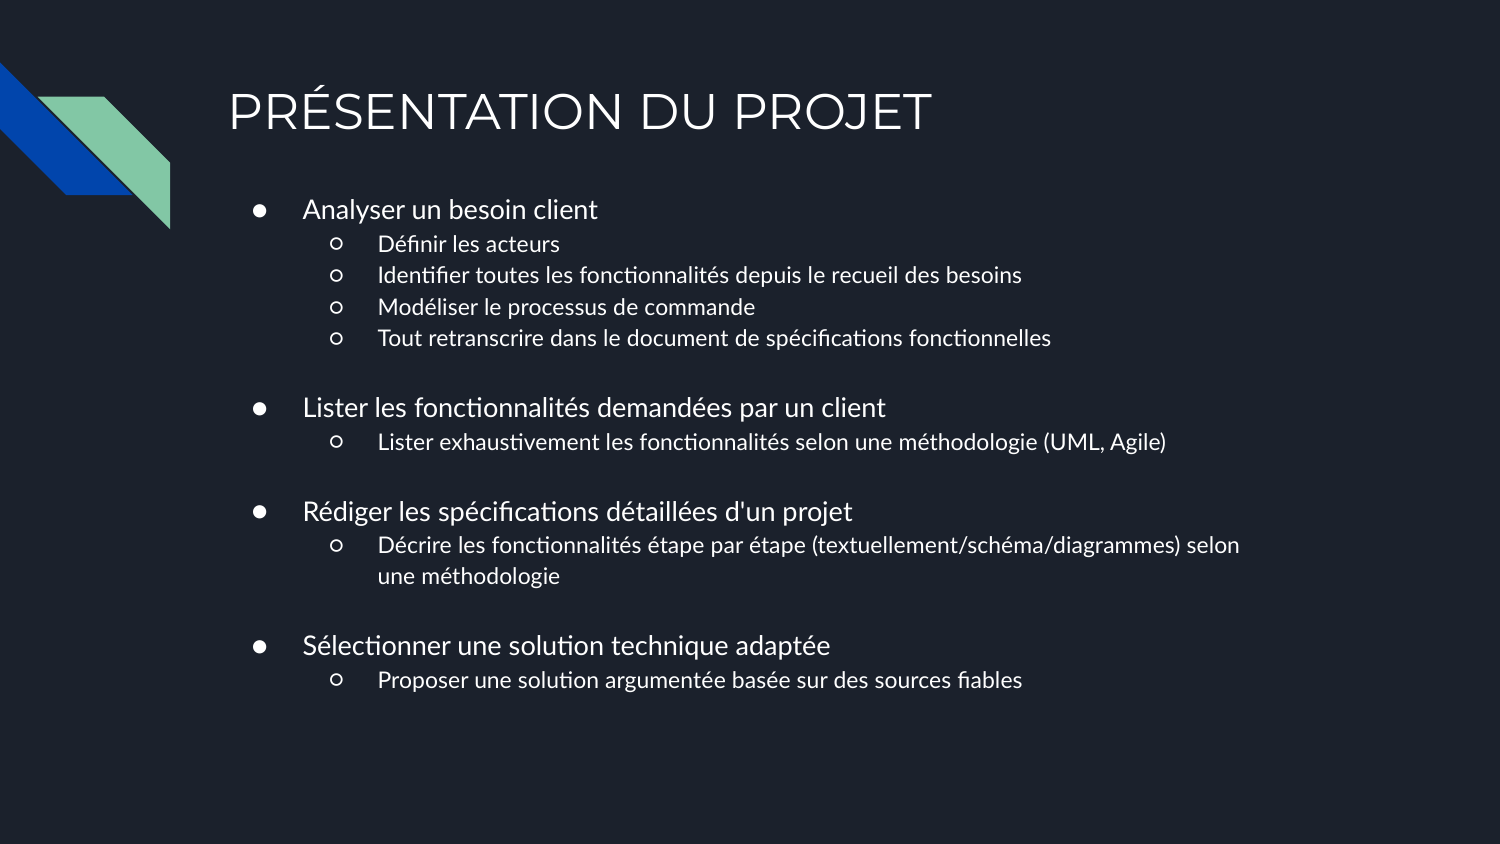

# PRÉSENTATION DU PROJET
Analyser un besoin client
Définir les acteurs
Identifier toutes les fonctionnalités depuis le recueil des besoins
Modéliser le processus de commande
Tout retranscrire dans le document de spécifications fonctionnelles

Lister les fonctionnalités demandées par un client
Lister exhaustivement les fonctionnalités selon une méthodologie (UML, Agile)

Rédiger les spécifications détaillées d'un projet
Décrire les fonctionnalités étape par étape (textuellement/schéma/diagrammes) selon une méthodologie

Sélectionner une solution technique adaptée
Proposer une solution argumentée basée sur des sources fiables